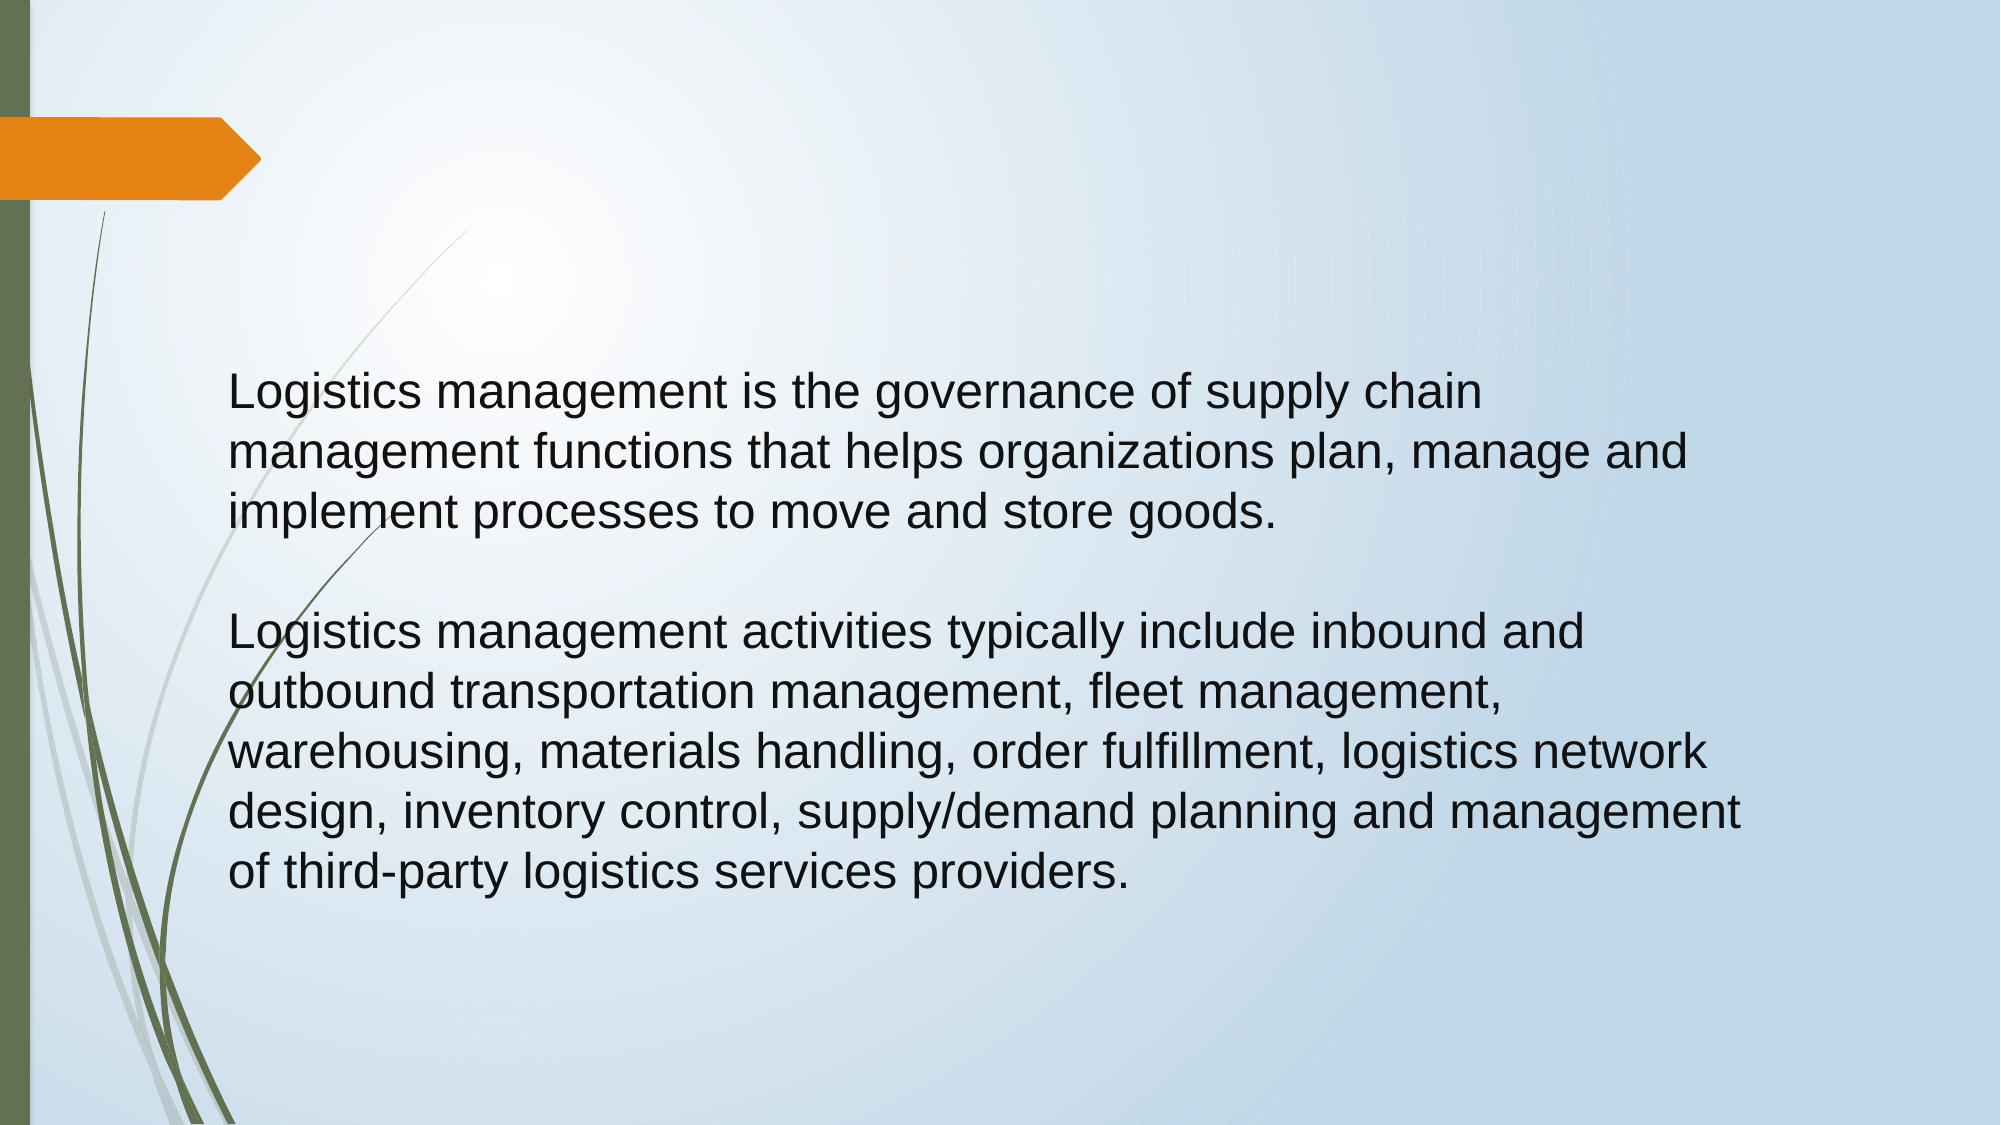

Logistics management is the governance of supply chain management functions that helps organizations plan, manage and implement processes to move and store goods.

Logistics management activities typically include inbound and outbound transportation management, fleet management, warehousing, materials handling, order fulfillment, logistics network design, inventory control, supply/demand planning and management of third-party logistics services providers.